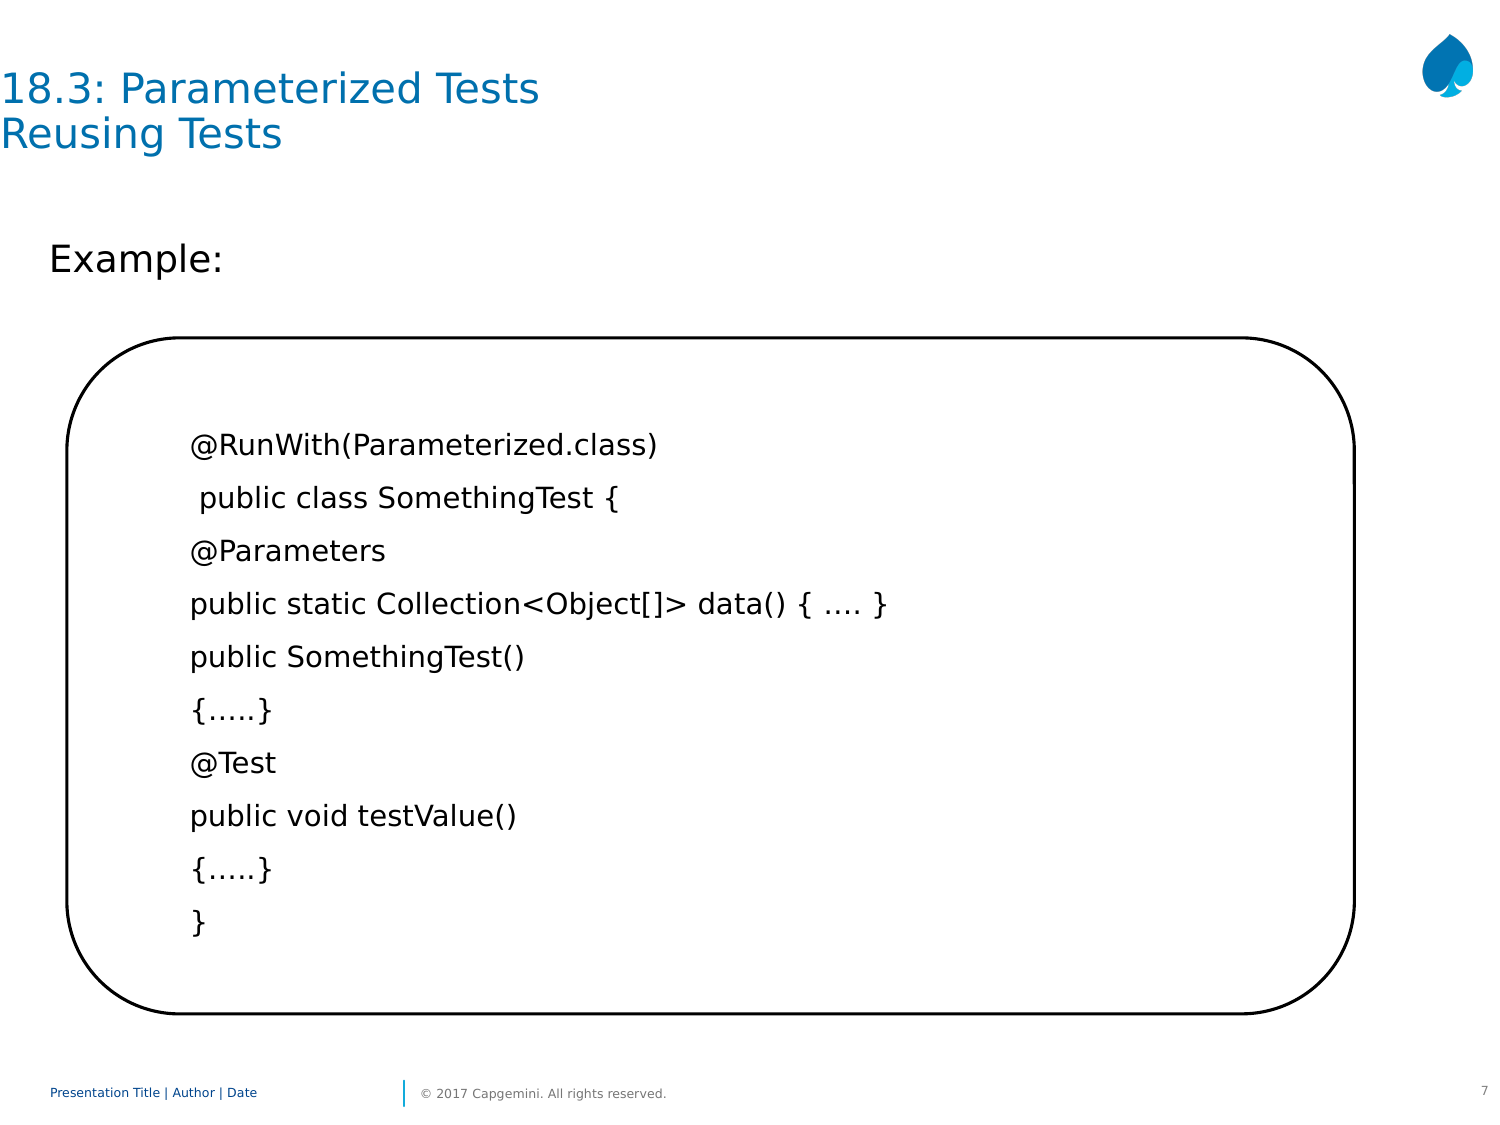

18.3: Parameterized Tests
Reusing Tests
Example:

@RunWith(Parameterized.class)
 public class SomethingTest {
@Parameters
public static Collection<Object[]> data() { …. }
public SomethingTest()
{…..}
@Test
public void testValue()
{…..}
}